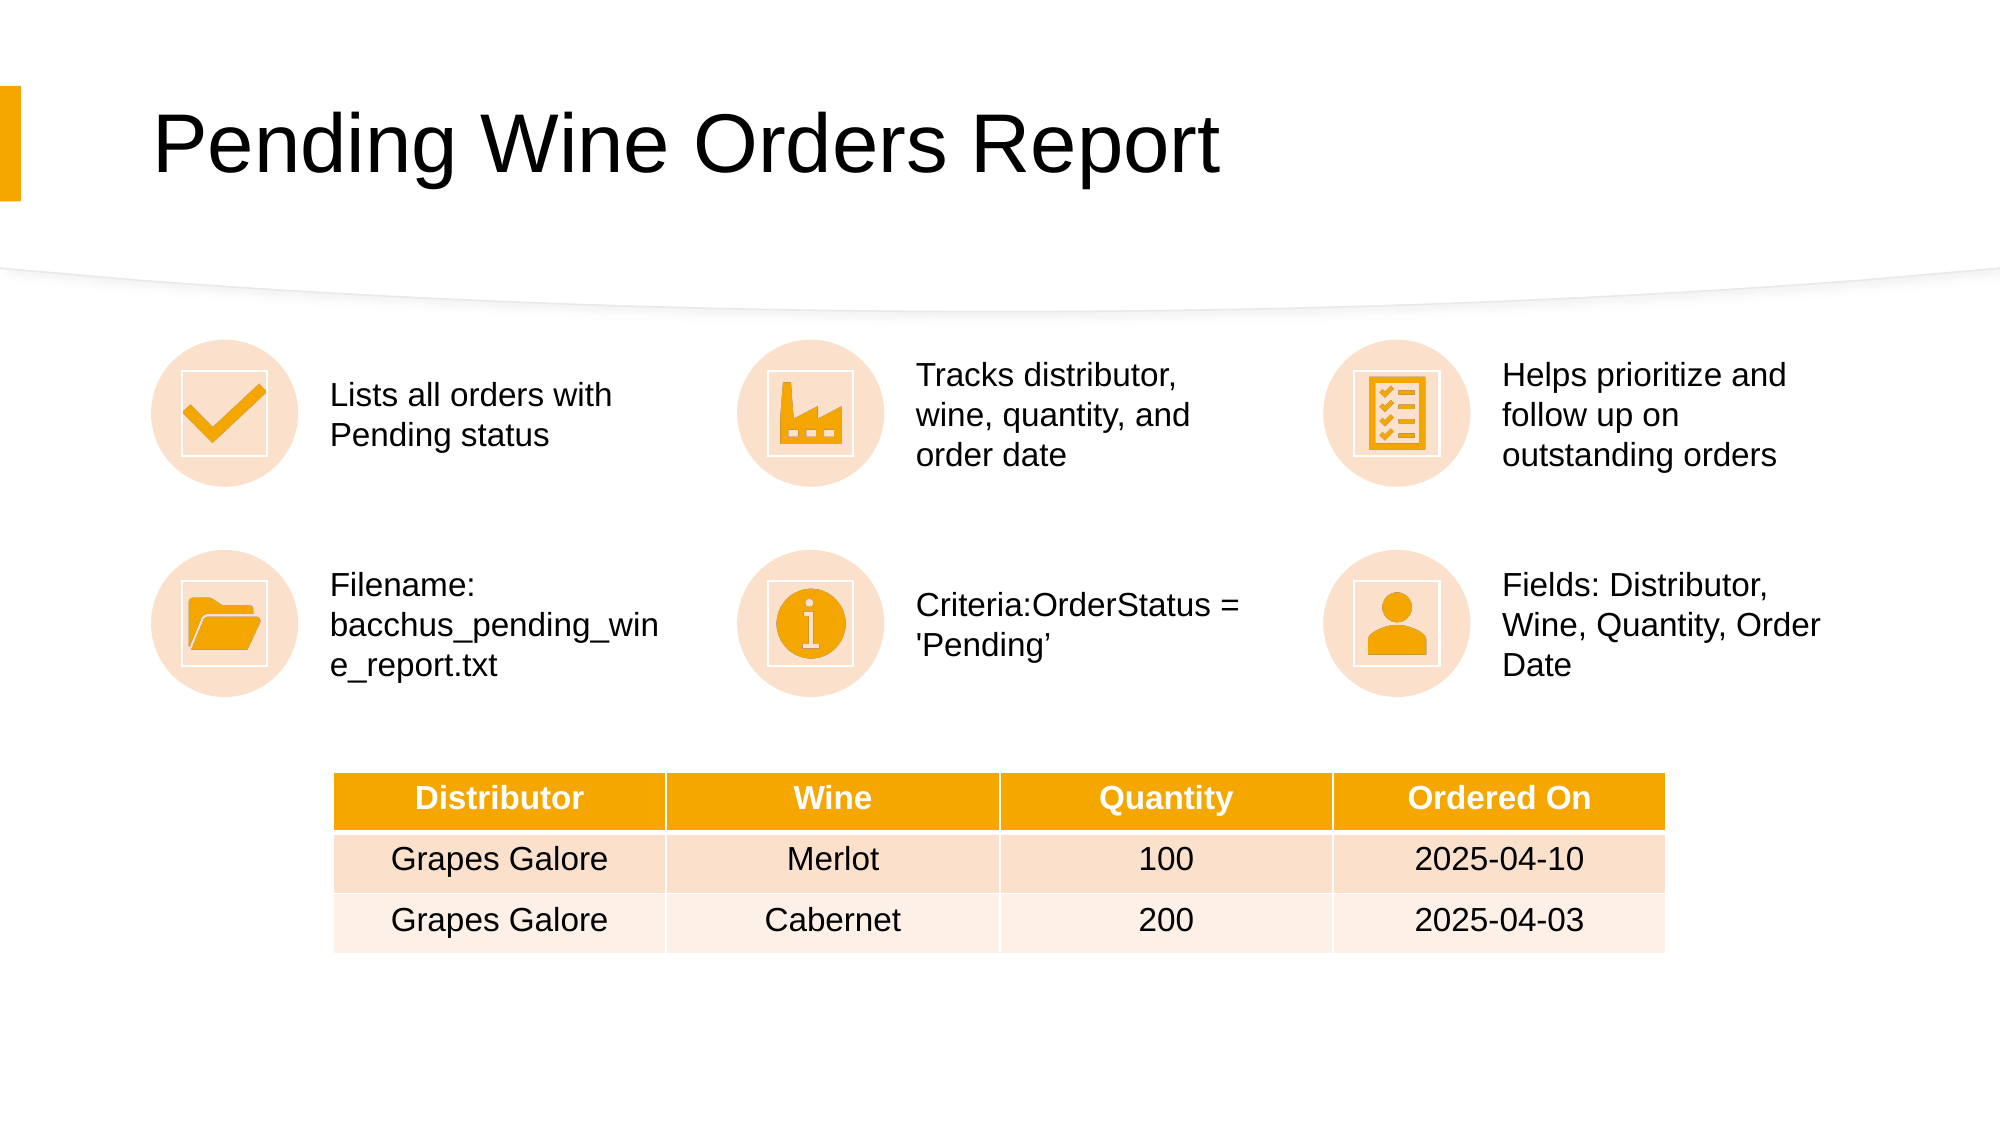

# Pending Wine Orders Report

Lists all orders with Pending status
Tracks distributor, wine, quantity, and order date
Helps prioritize and follow up on outstanding orders
Filename: bacchus_pending_wine_report.txt
Criteria:OrderStatus = 'Pending’
Fields: Distributor, Wine, Quantity, Order Date
| Distributor | Wine | Quantity | Ordered On |
| --- | --- | --- | --- |
| Grapes Galore | Merlot | 100 | 2025-04-10 |
| Grapes Galore | Cabernet | 200 | 2025-04-03 |